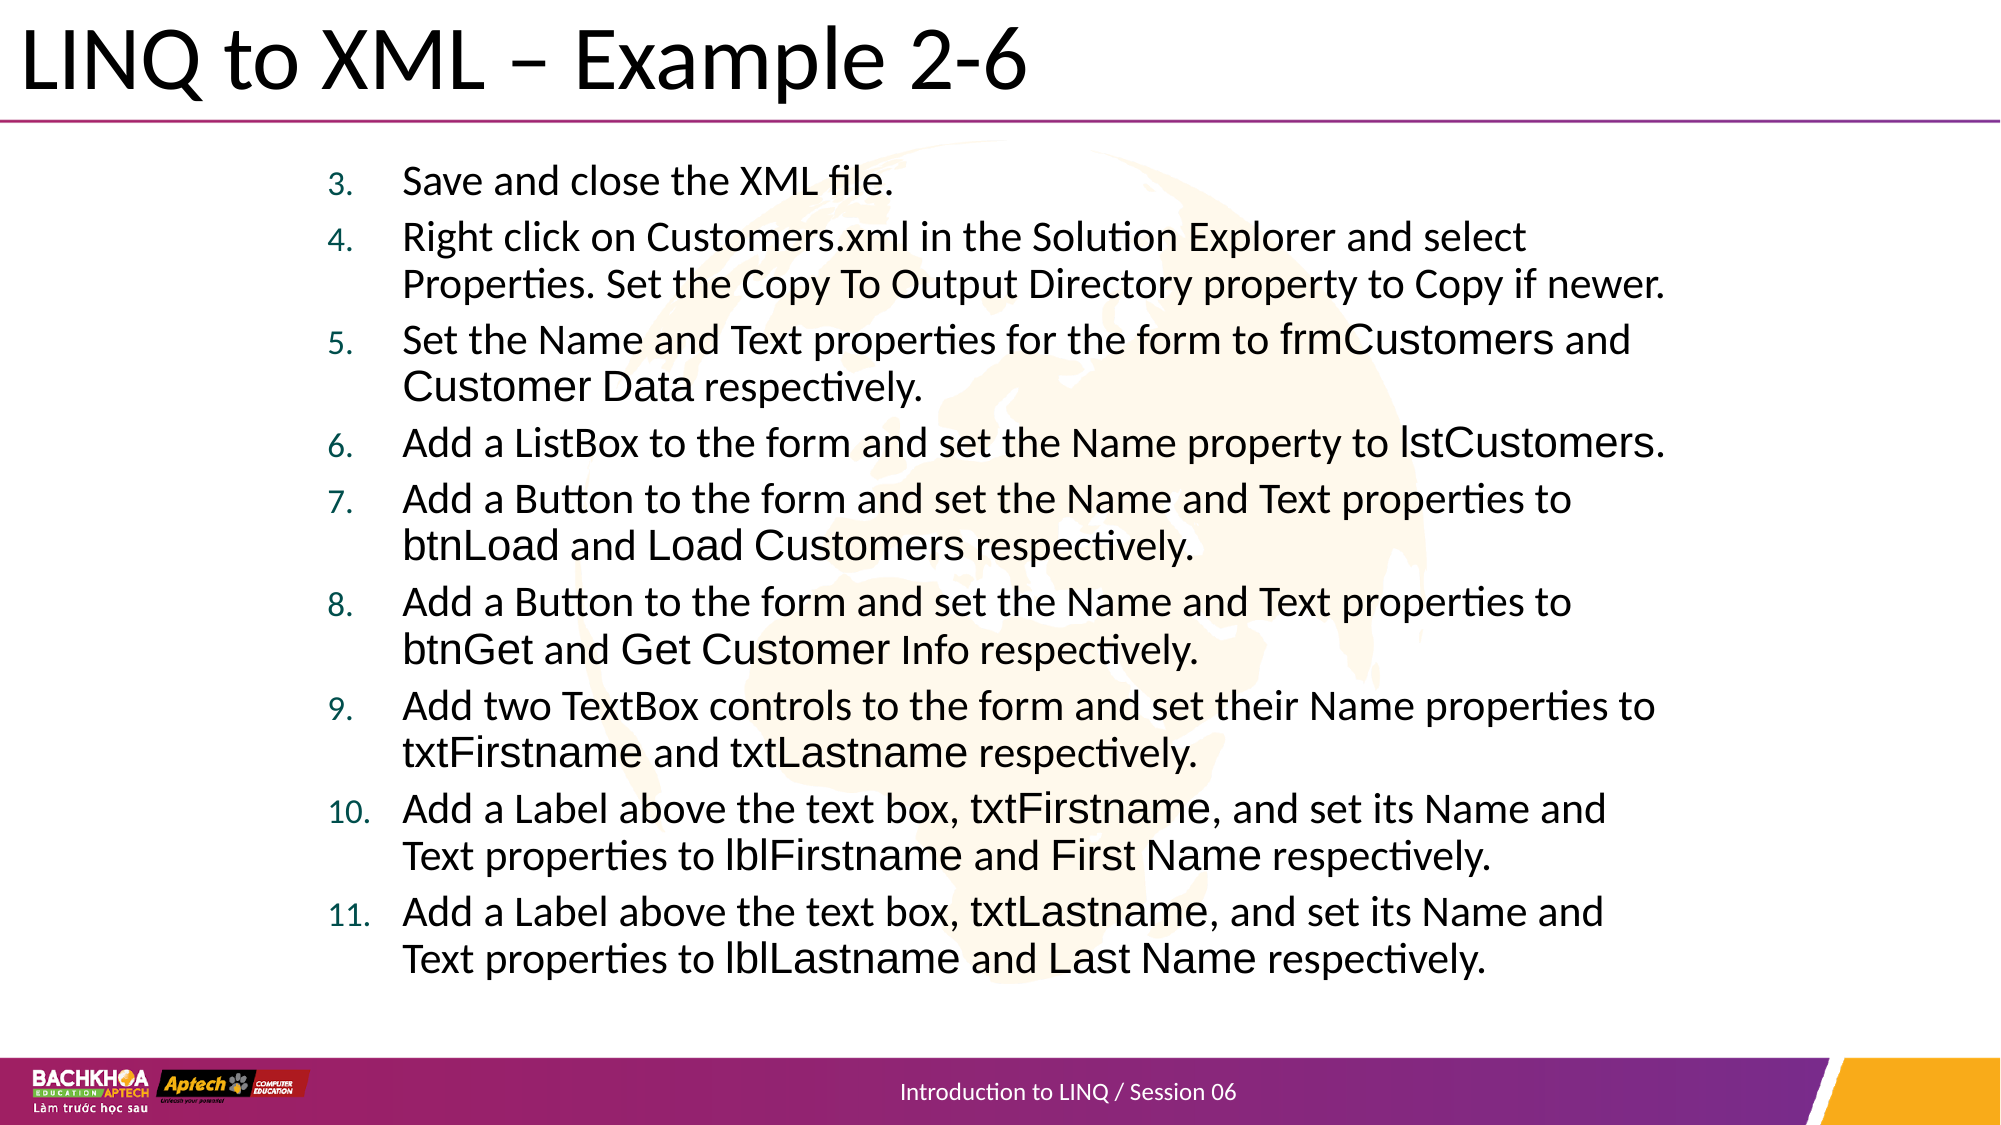

# LINQ to XML – Example 2-6

Save and close the XML file.
Right click on Customers.xml in the Solution Explorer and select Properties. Set the Copy To Output Directory property to Copy if newer.
Set the Name and Text properties for the form to frmCustomers and Customer Data respectively.
Add a ListBox to the form and set the Name property to lstCustomers.
Add a Button to the form and set the Name and Text properties to btnLoad and Load Customers respectively.
Add a Button to the form and set the Name and Text properties to btnGet and Get Customer Info respectively.
Add two TextBox controls to the form and set their Name properties to txtFirstname and txtLastname respectively.
Add a Label above the text box, txtFirstname, and set its Name and Text properties to lblFirstname and First Name respectively.
Add a Label above the text box, txtLastname, and set its Name and Text properties to lblLastname and Last Name respectively.

Introduction to LINQ / Session 06